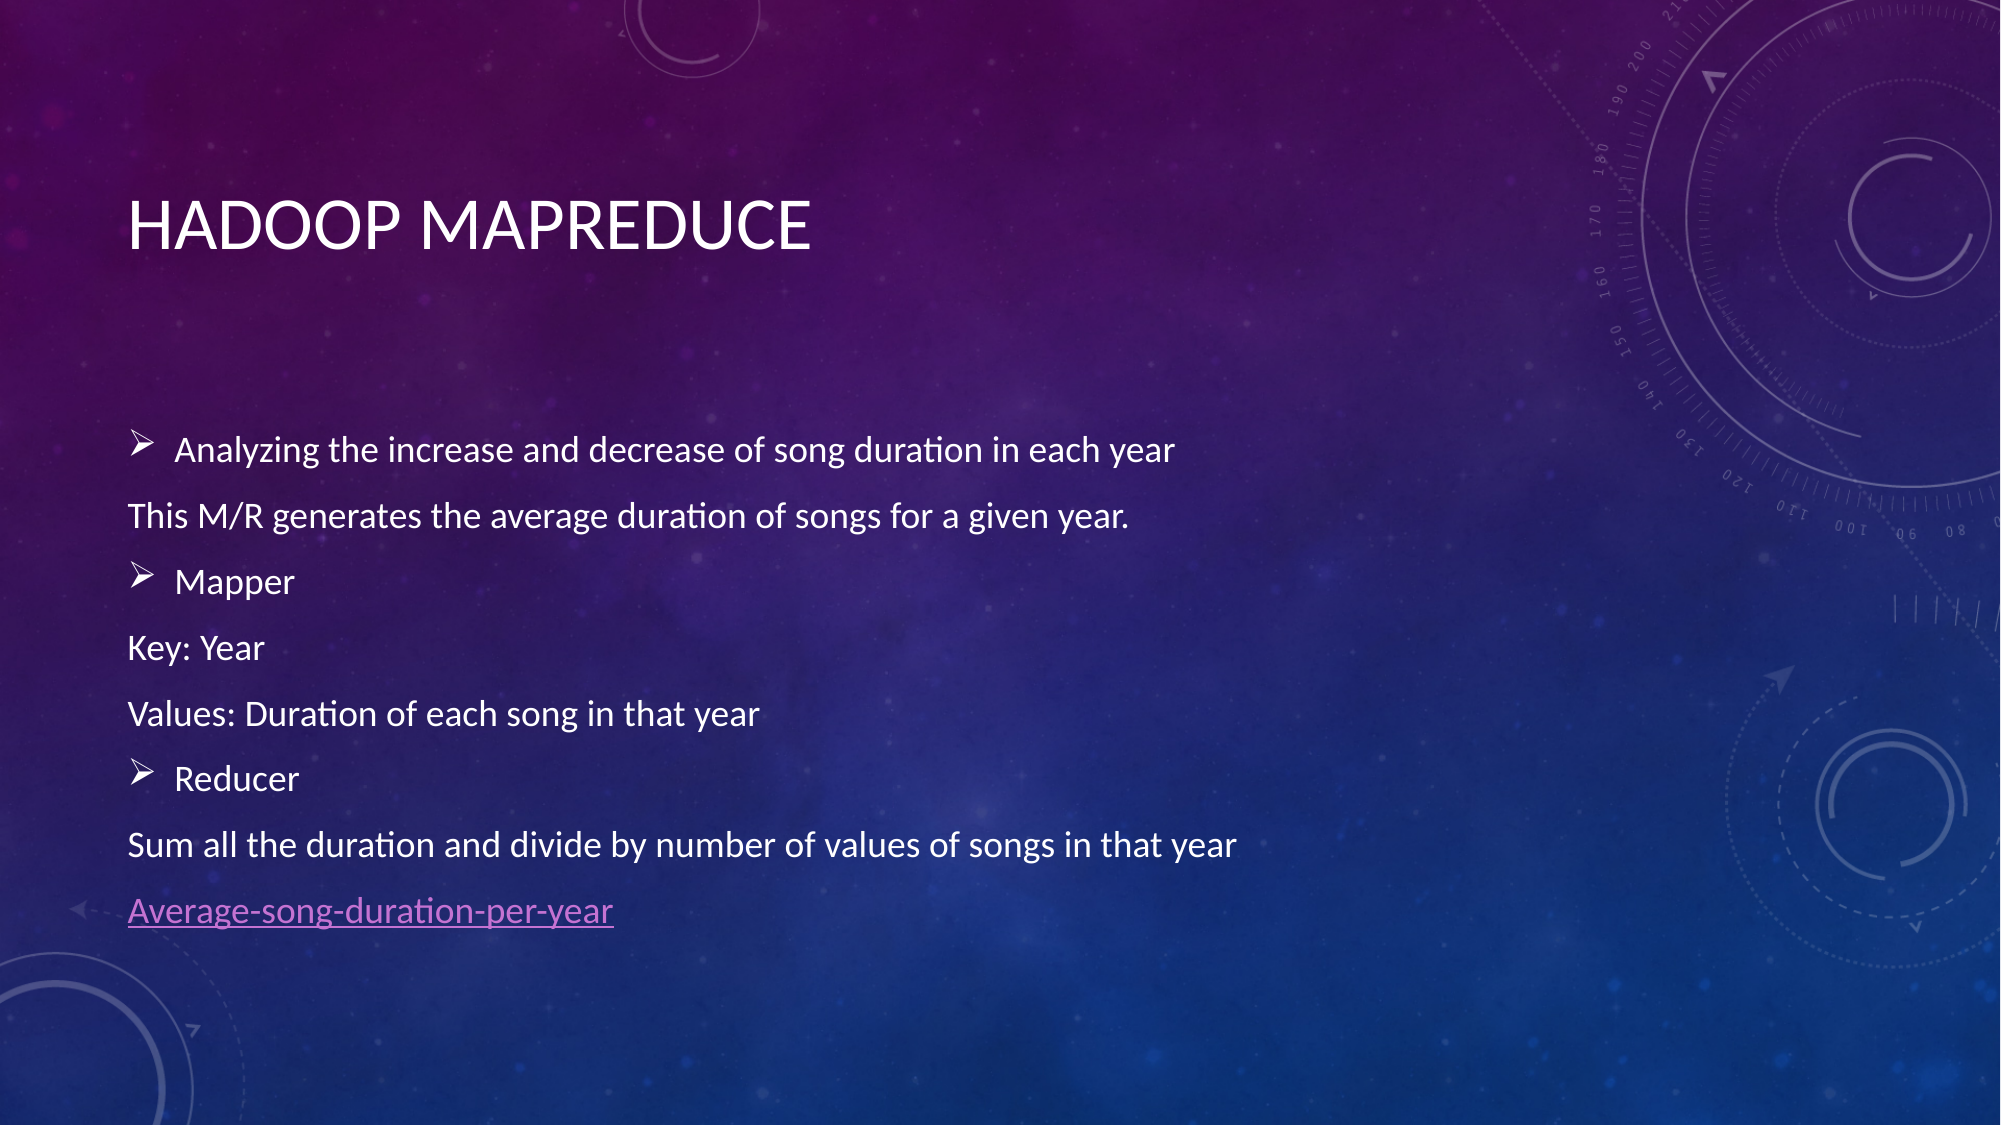

# Hadoop mapreduce
Analyzing the increase and decrease of song duration in each year
This M/R generates the average duration of songs for a given year.
Mapper
Key: Year
Values: Duration of each song in that year
Reducer
Sum all the duration and divide by number of values of songs in that year
Average-song-duration-per-year